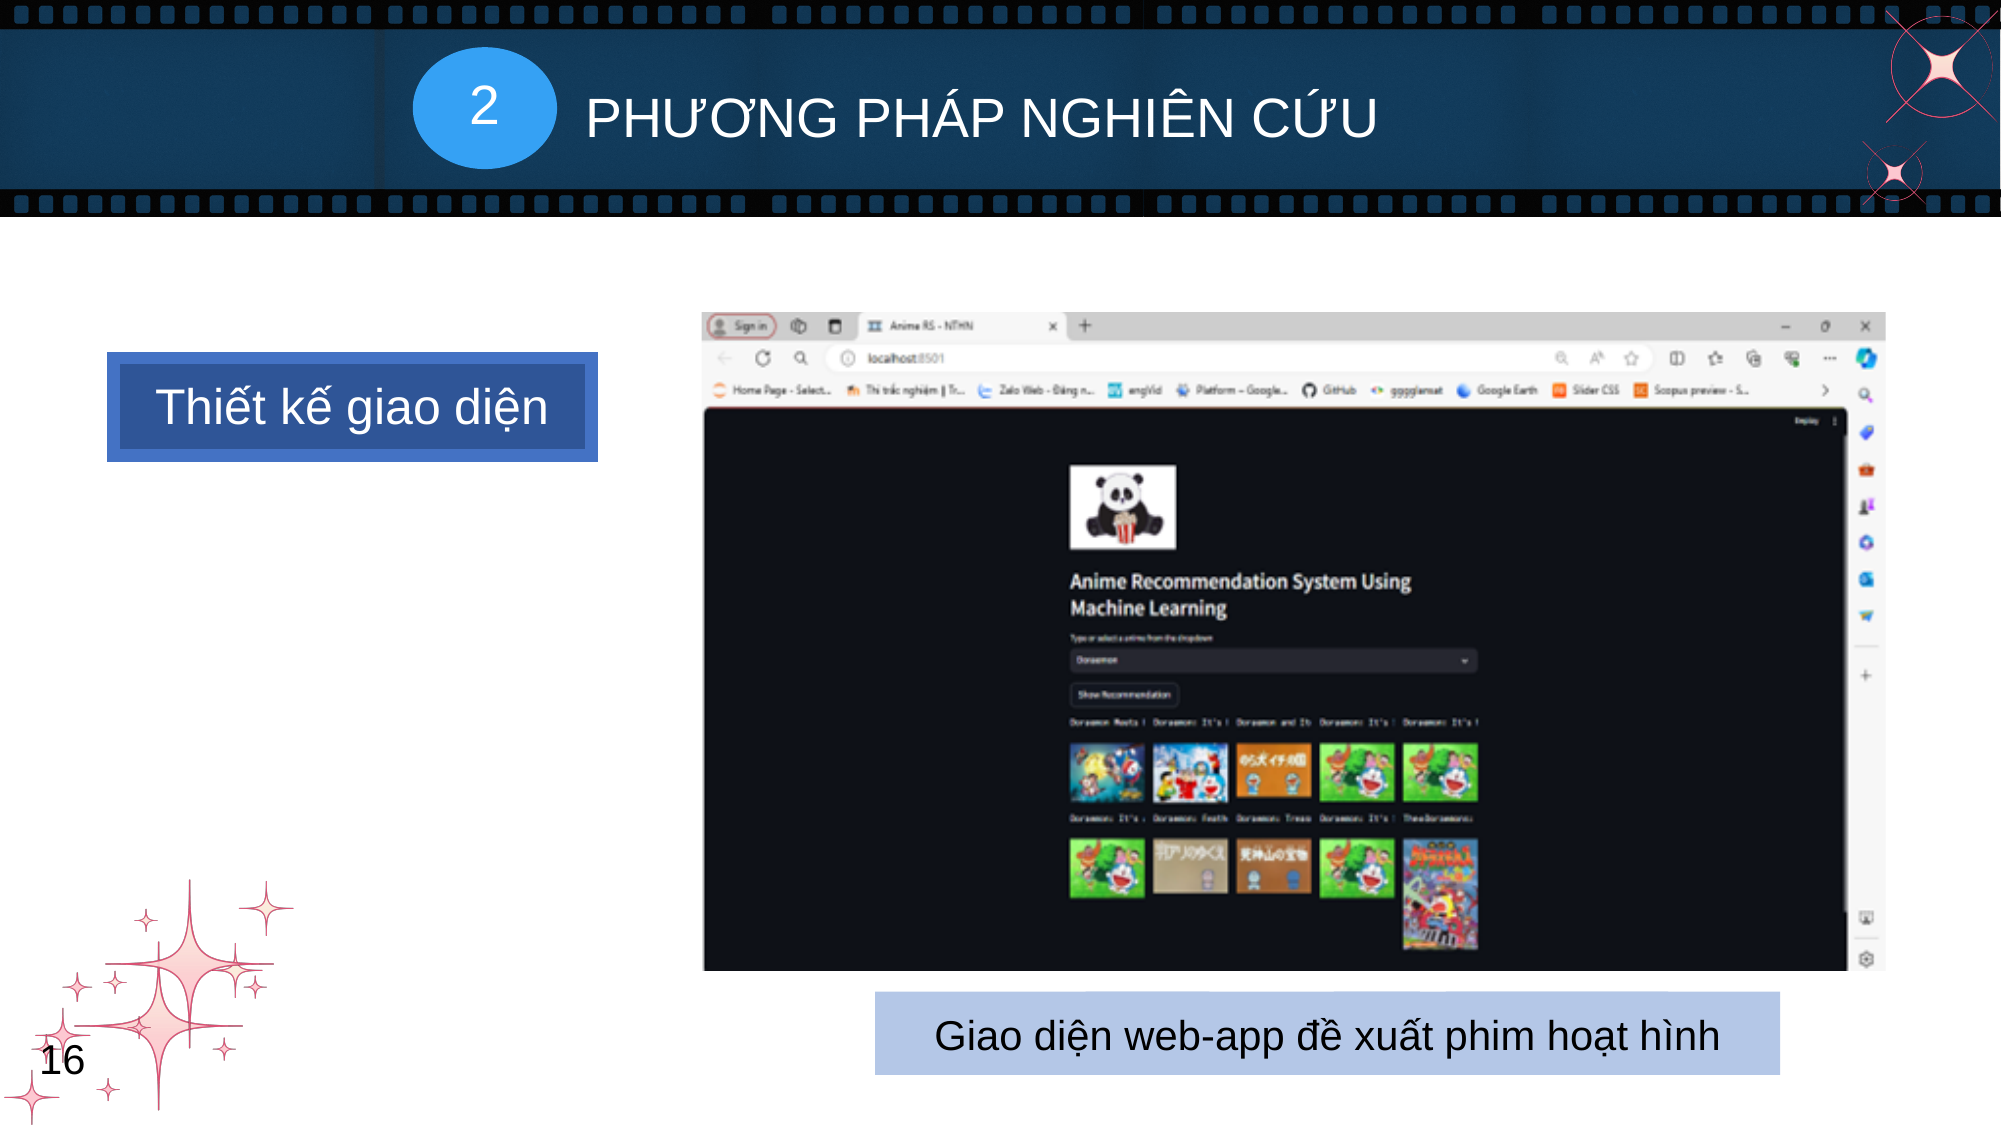

2
PHƯƠNG PHÁP NGHIÊN CỨU
Thiết kế giao diện

Giao diện web-app đề xuất phim hoạt hình
16